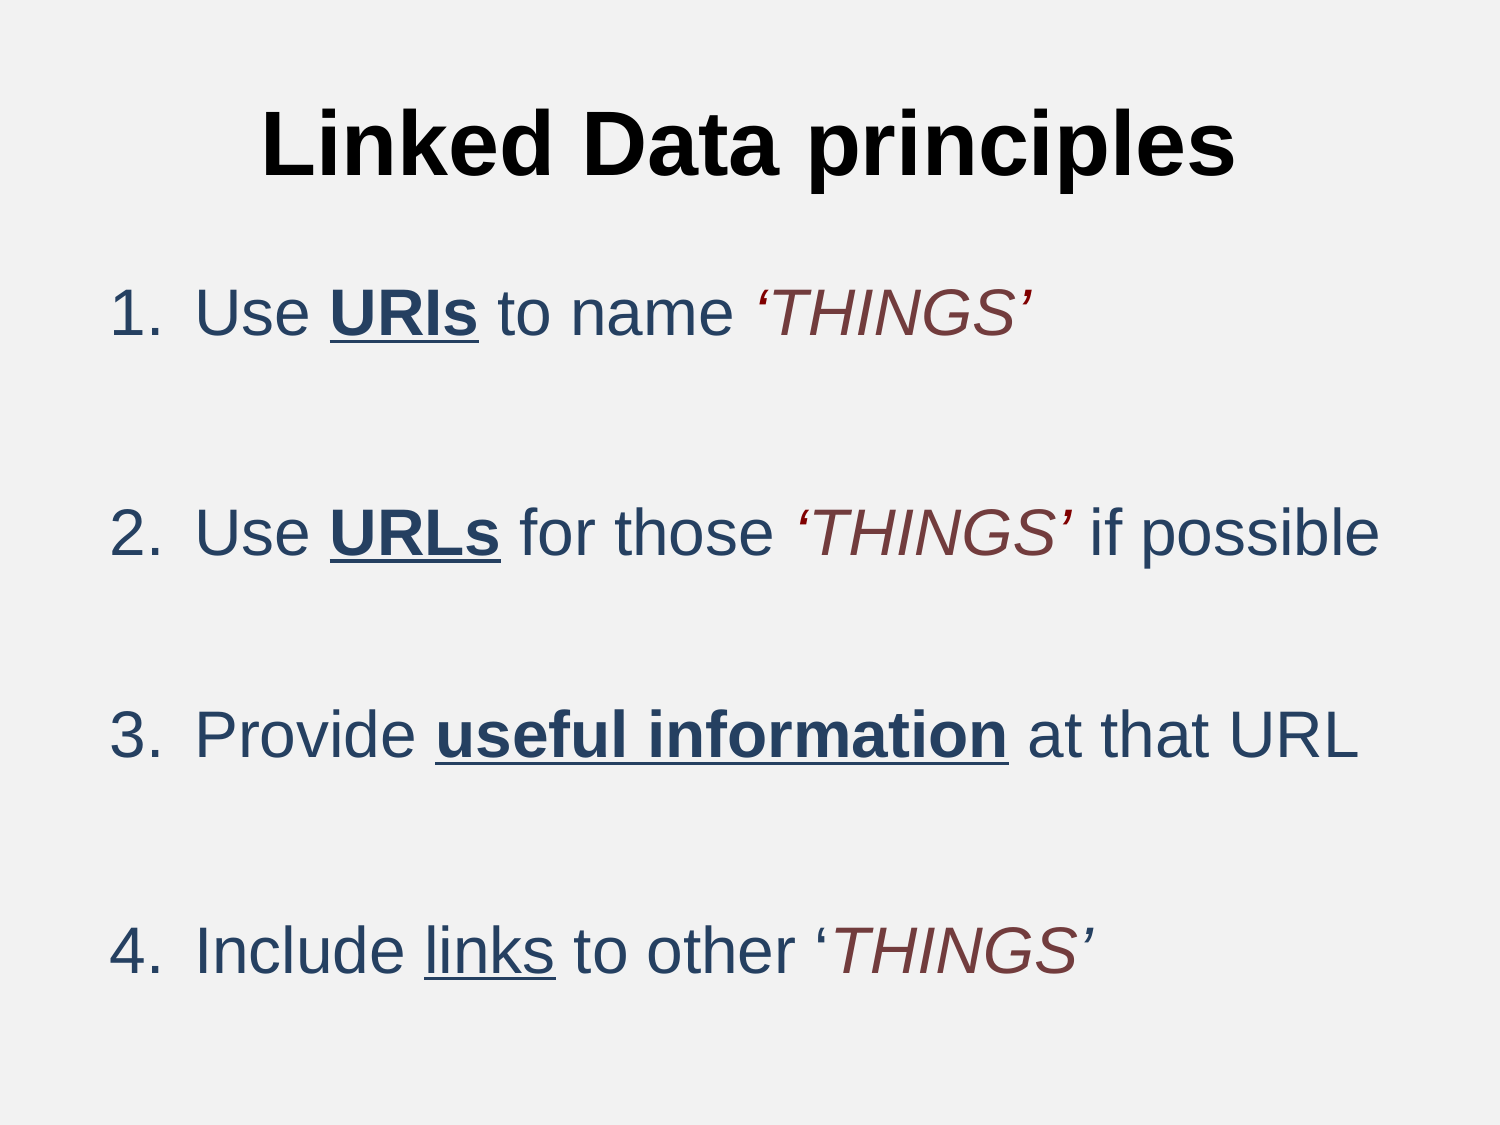

# Linked Data principles
Use URIs to name ‘THINGS’

Use URLs for those ‘THINGS’ if possible

Provide useful information at that URL

Include links to other ‘THINGS’